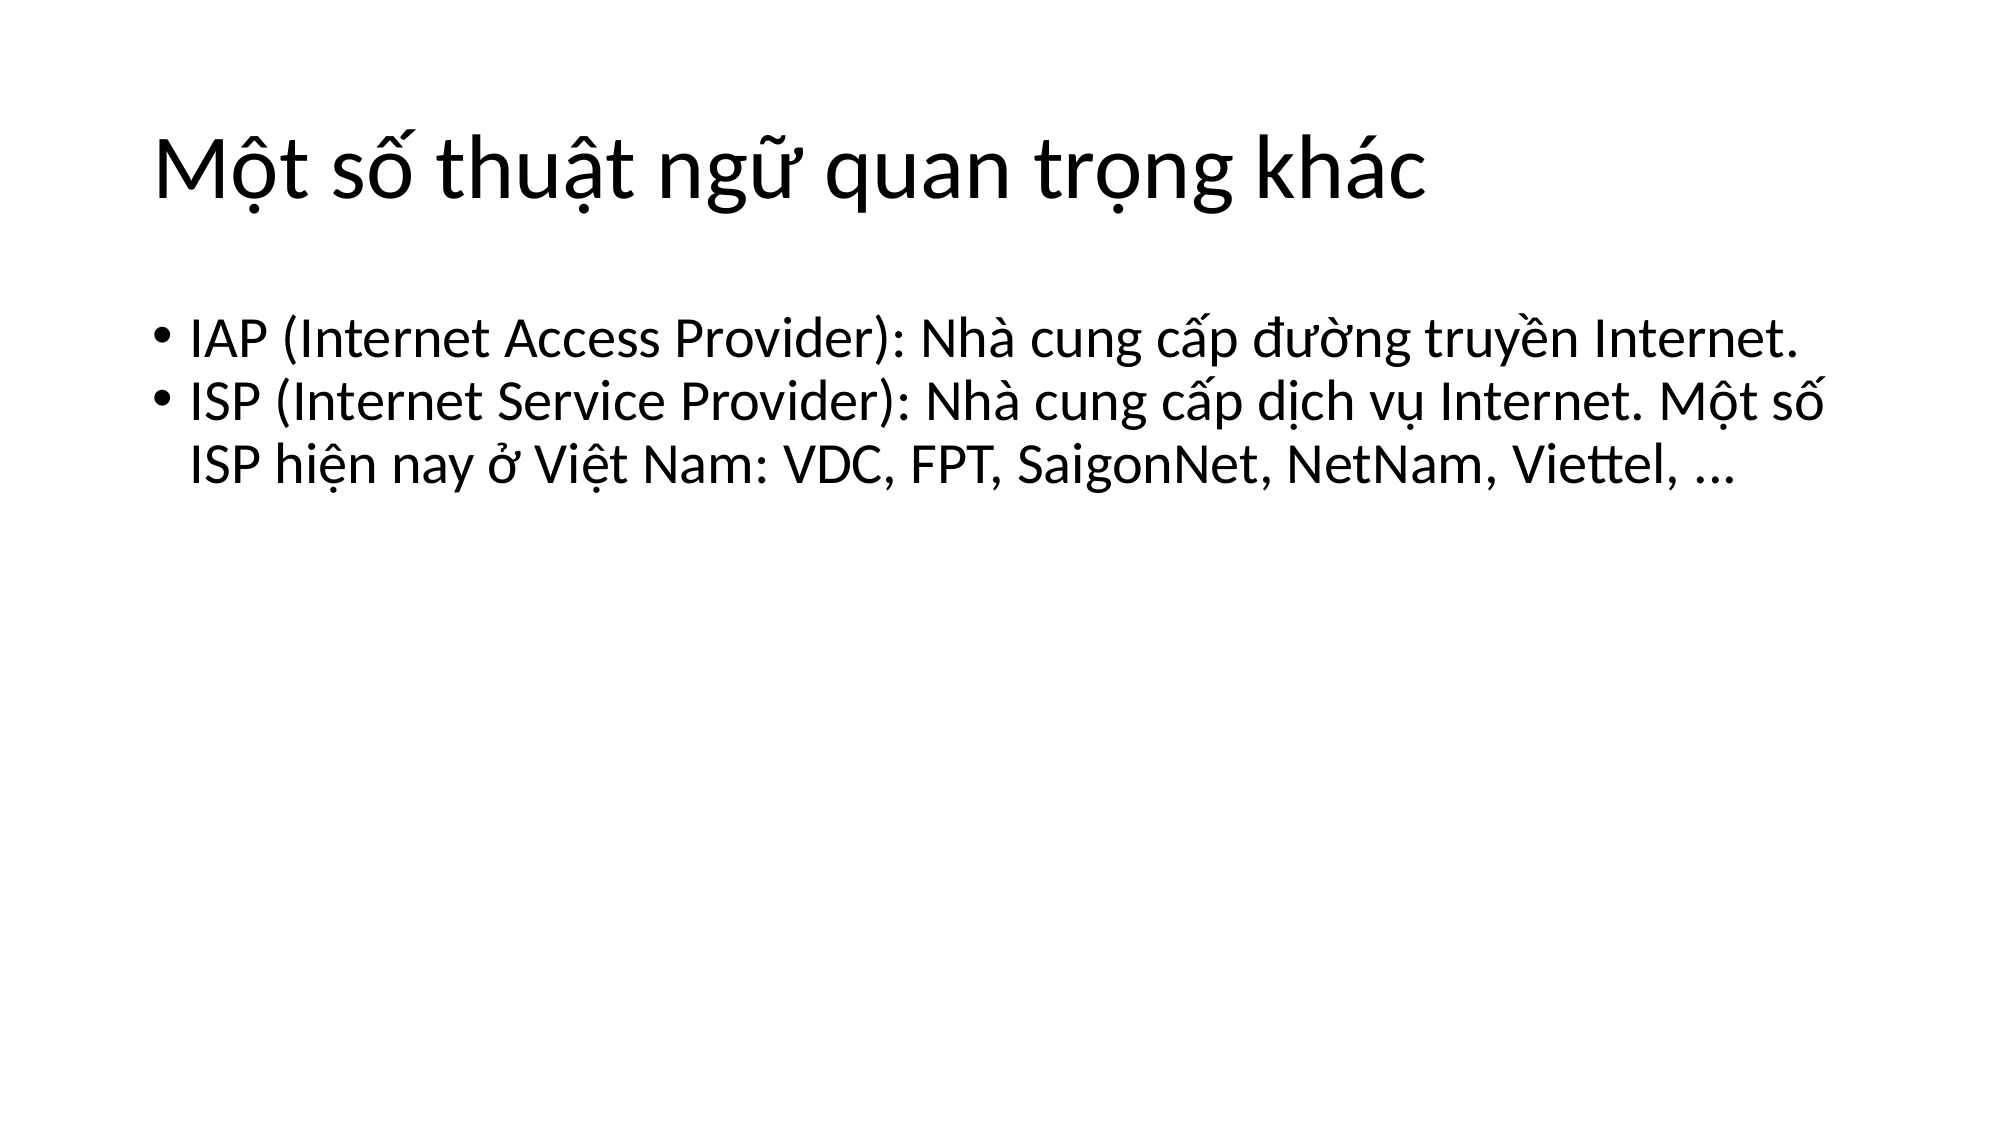

# Một số thuật ngữ quan trọng khác
IAP (Internet Access Provider): Nhà cung cấp đường truyền Internet.
ISP (Internet Service Provider): Nhà cung cấp dịch vụ Internet. Một số ISP hiện nay ở Việt Nam: VDC, FPT, SaigonNet, NetNam, Viettel, ...